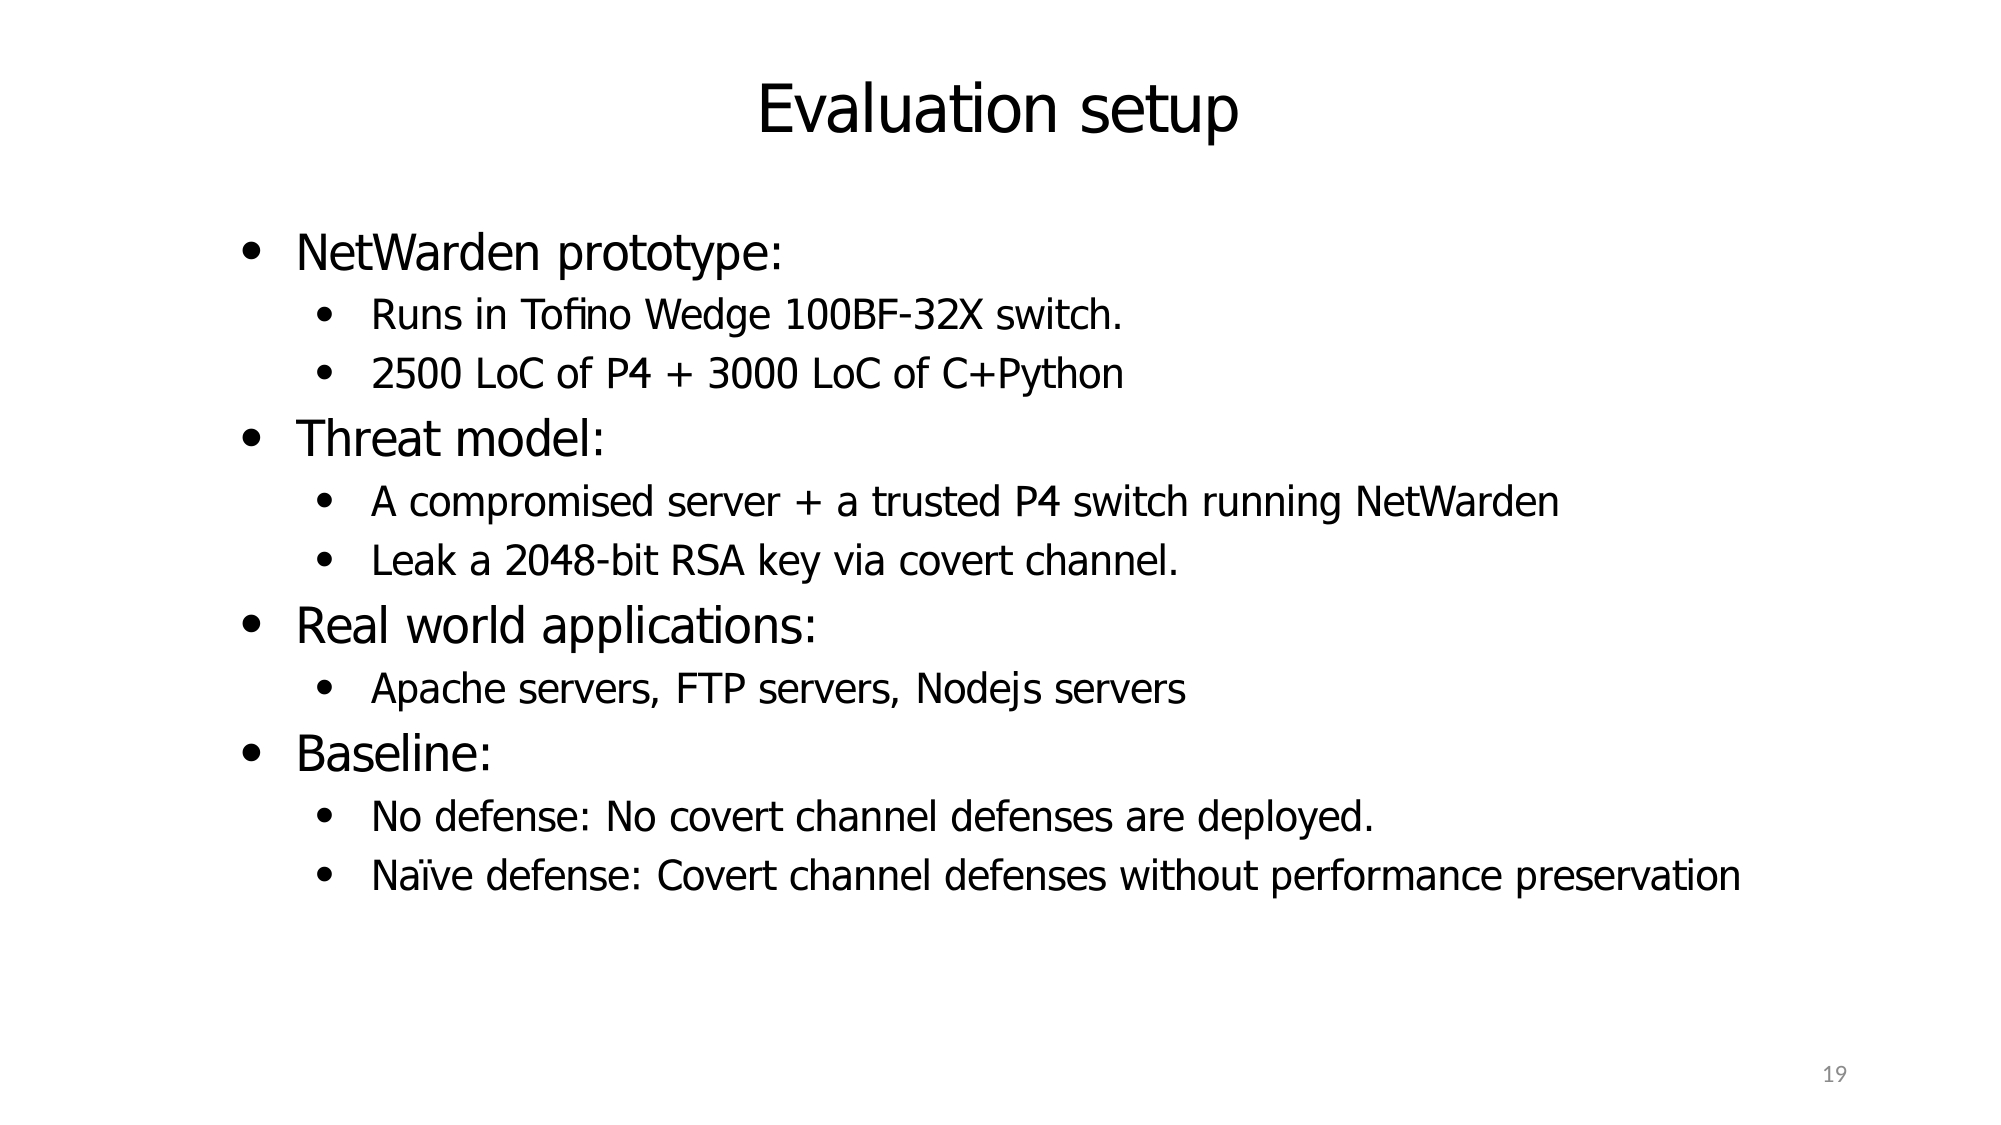

Evaluation setup
NetWarden prototype:
Runs in Tofino Wedge 100BF-32X switch.
2500 LoC of P4 + 3000 LoC of C+Python
Threat model:
A compromised server + a trusted P4 switch running NetWarden
Leak a 2048-bit RSA key via covert channel.
Real world applications:
Apache servers, FTP servers, Nodejs servers
Baseline:
No defense: No covert channel defenses are deployed.
Naïve defense: Covert channel defenses without performance preservation
19